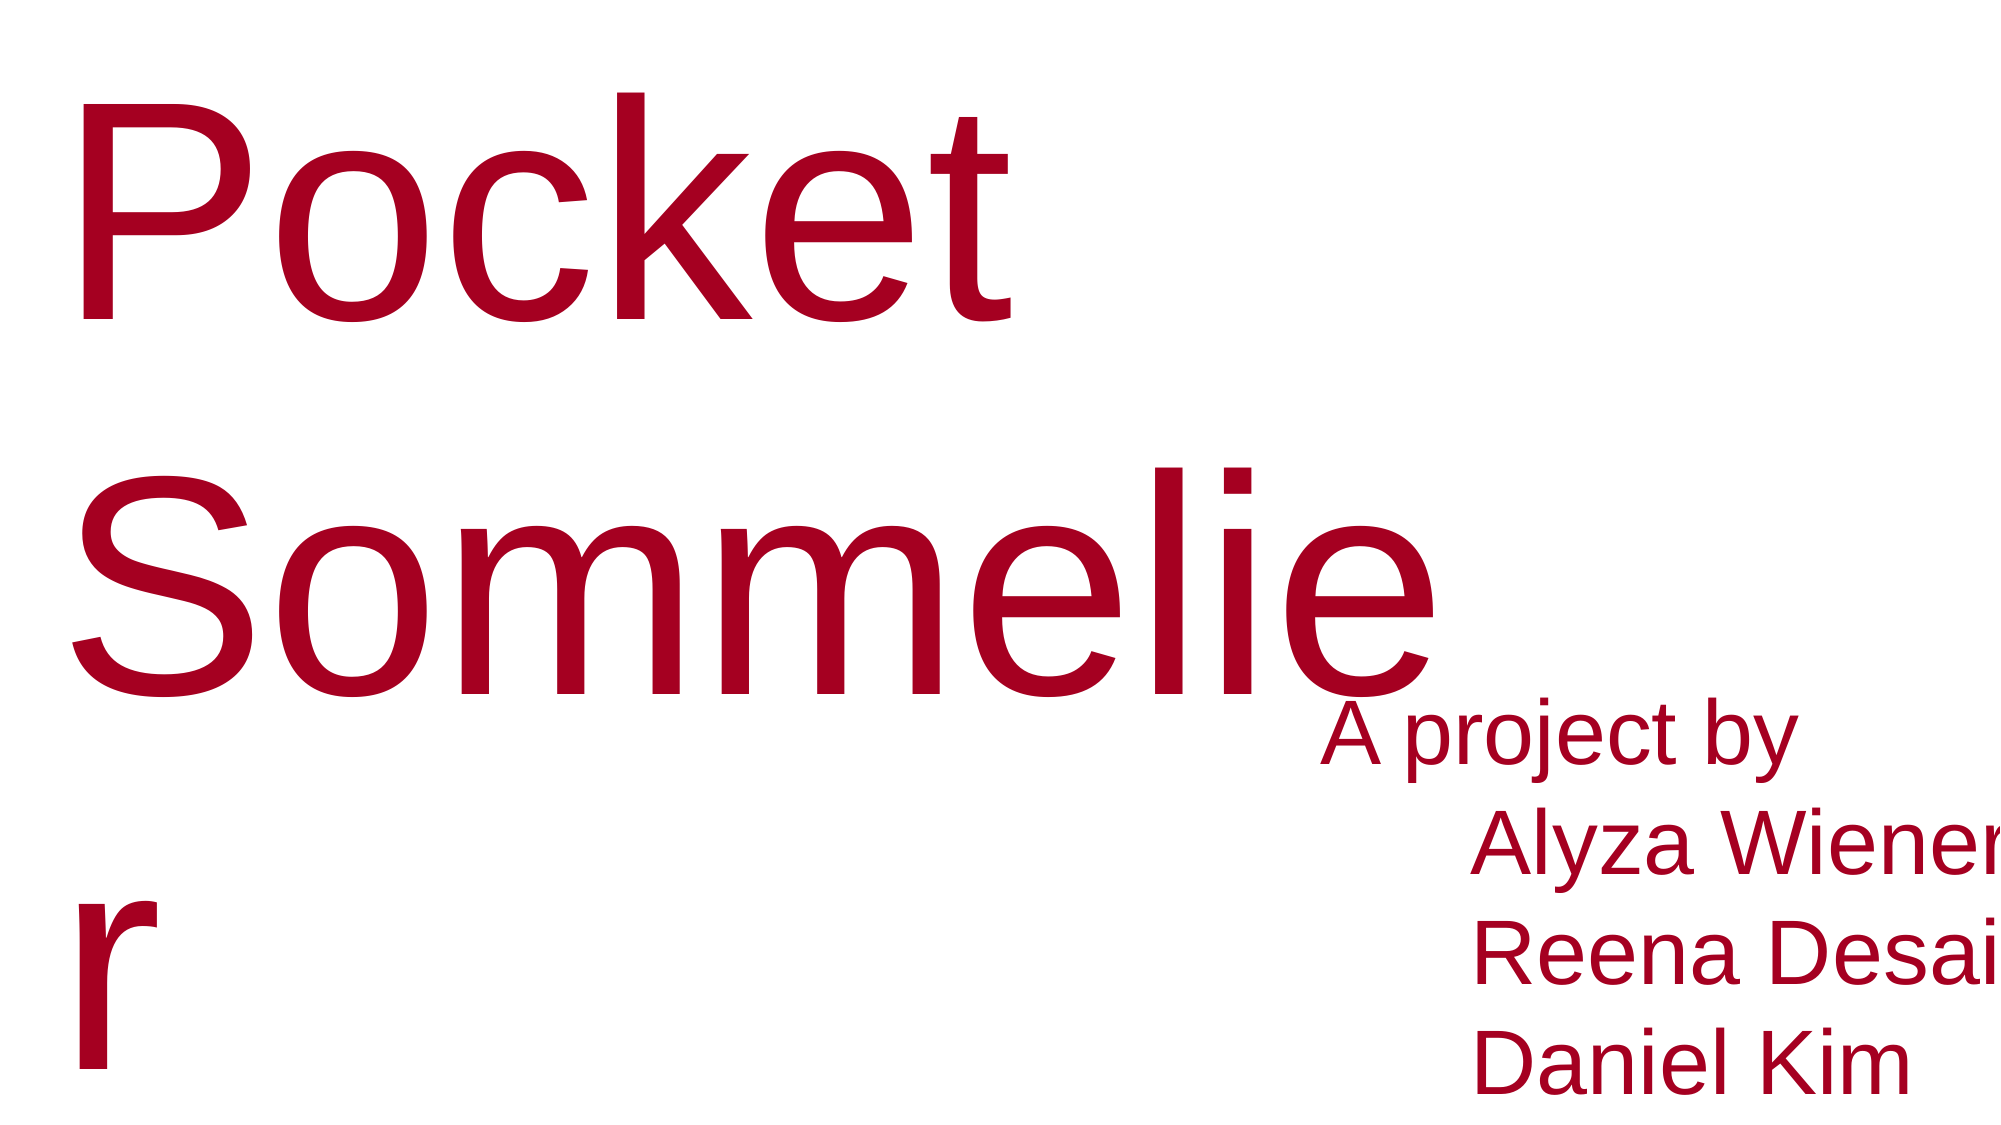

Pocket Sommelier
A project by
	Alyza Wiener
	Reena Desai
	Daniel Kim